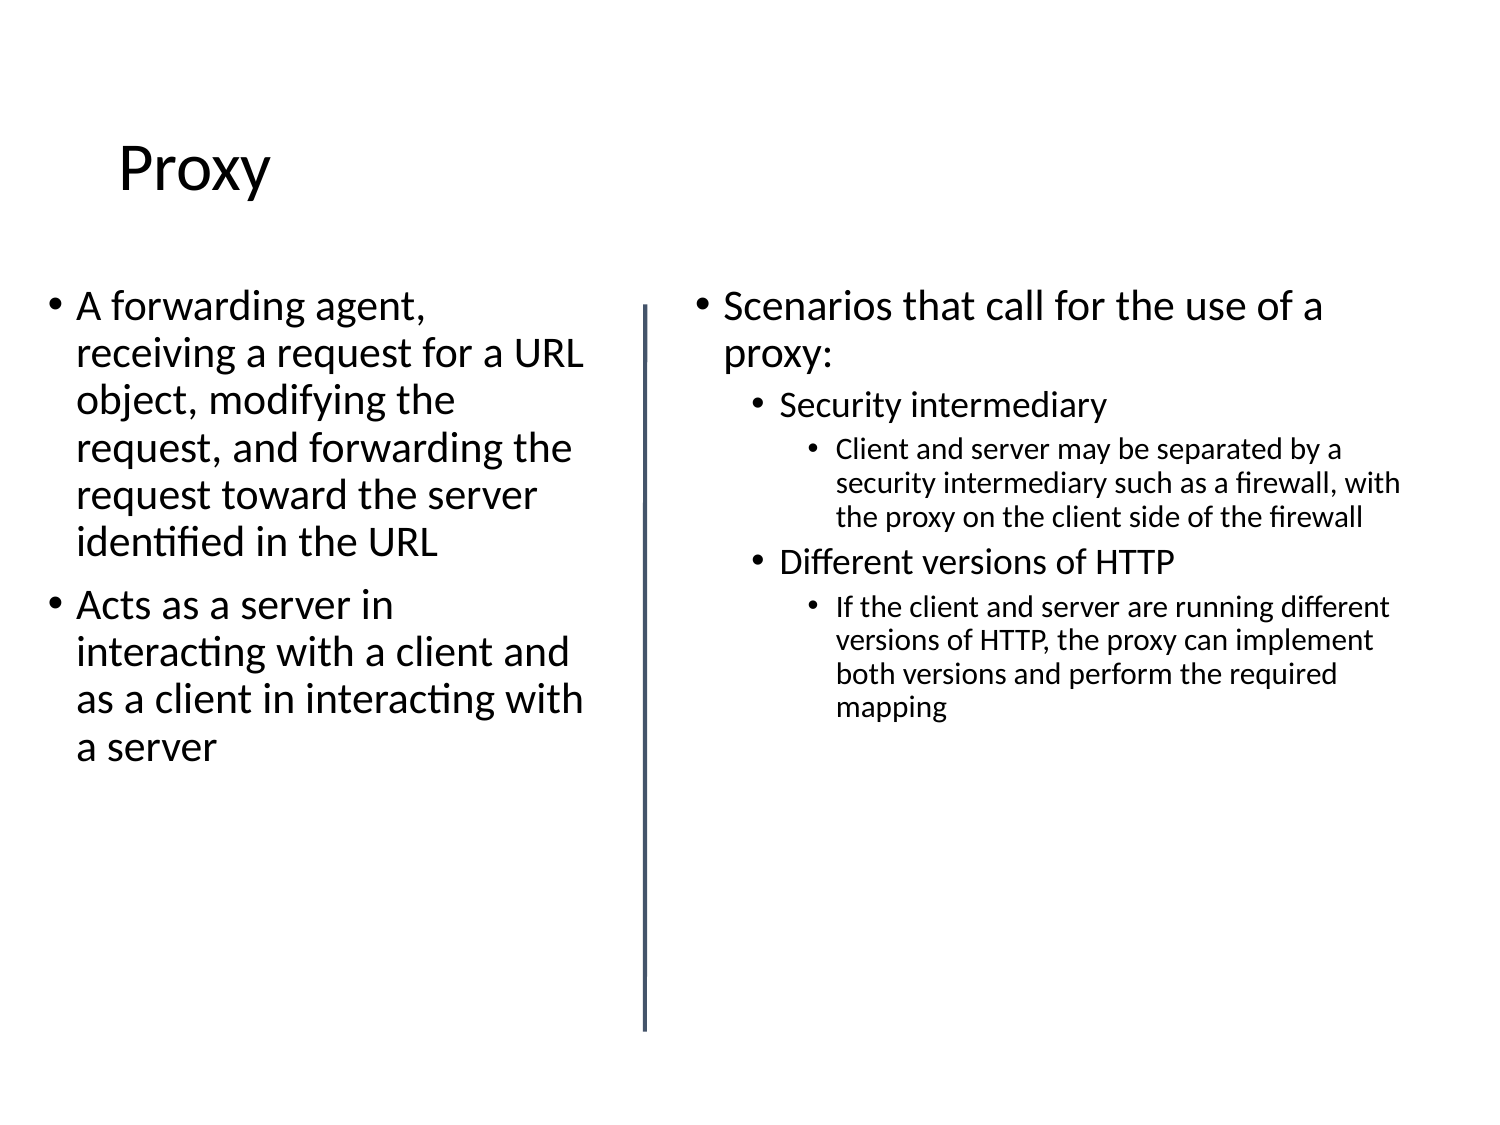

# Proxy
A forwarding agent, receiving a request for a URL object, modifying the request, and forwarding the request toward the server identified in the URL
Acts as a server in interacting with a client and as a client in interacting with a server
Scenarios that call for the use of a proxy:
Security intermediary
Client and server may be separated by a security intermediary such as a firewall, with the proxy on the client side of the firewall
Different versions of HTTP
If the client and server are running different versions of HTTP, the proxy can implement both versions and perform the required mapping